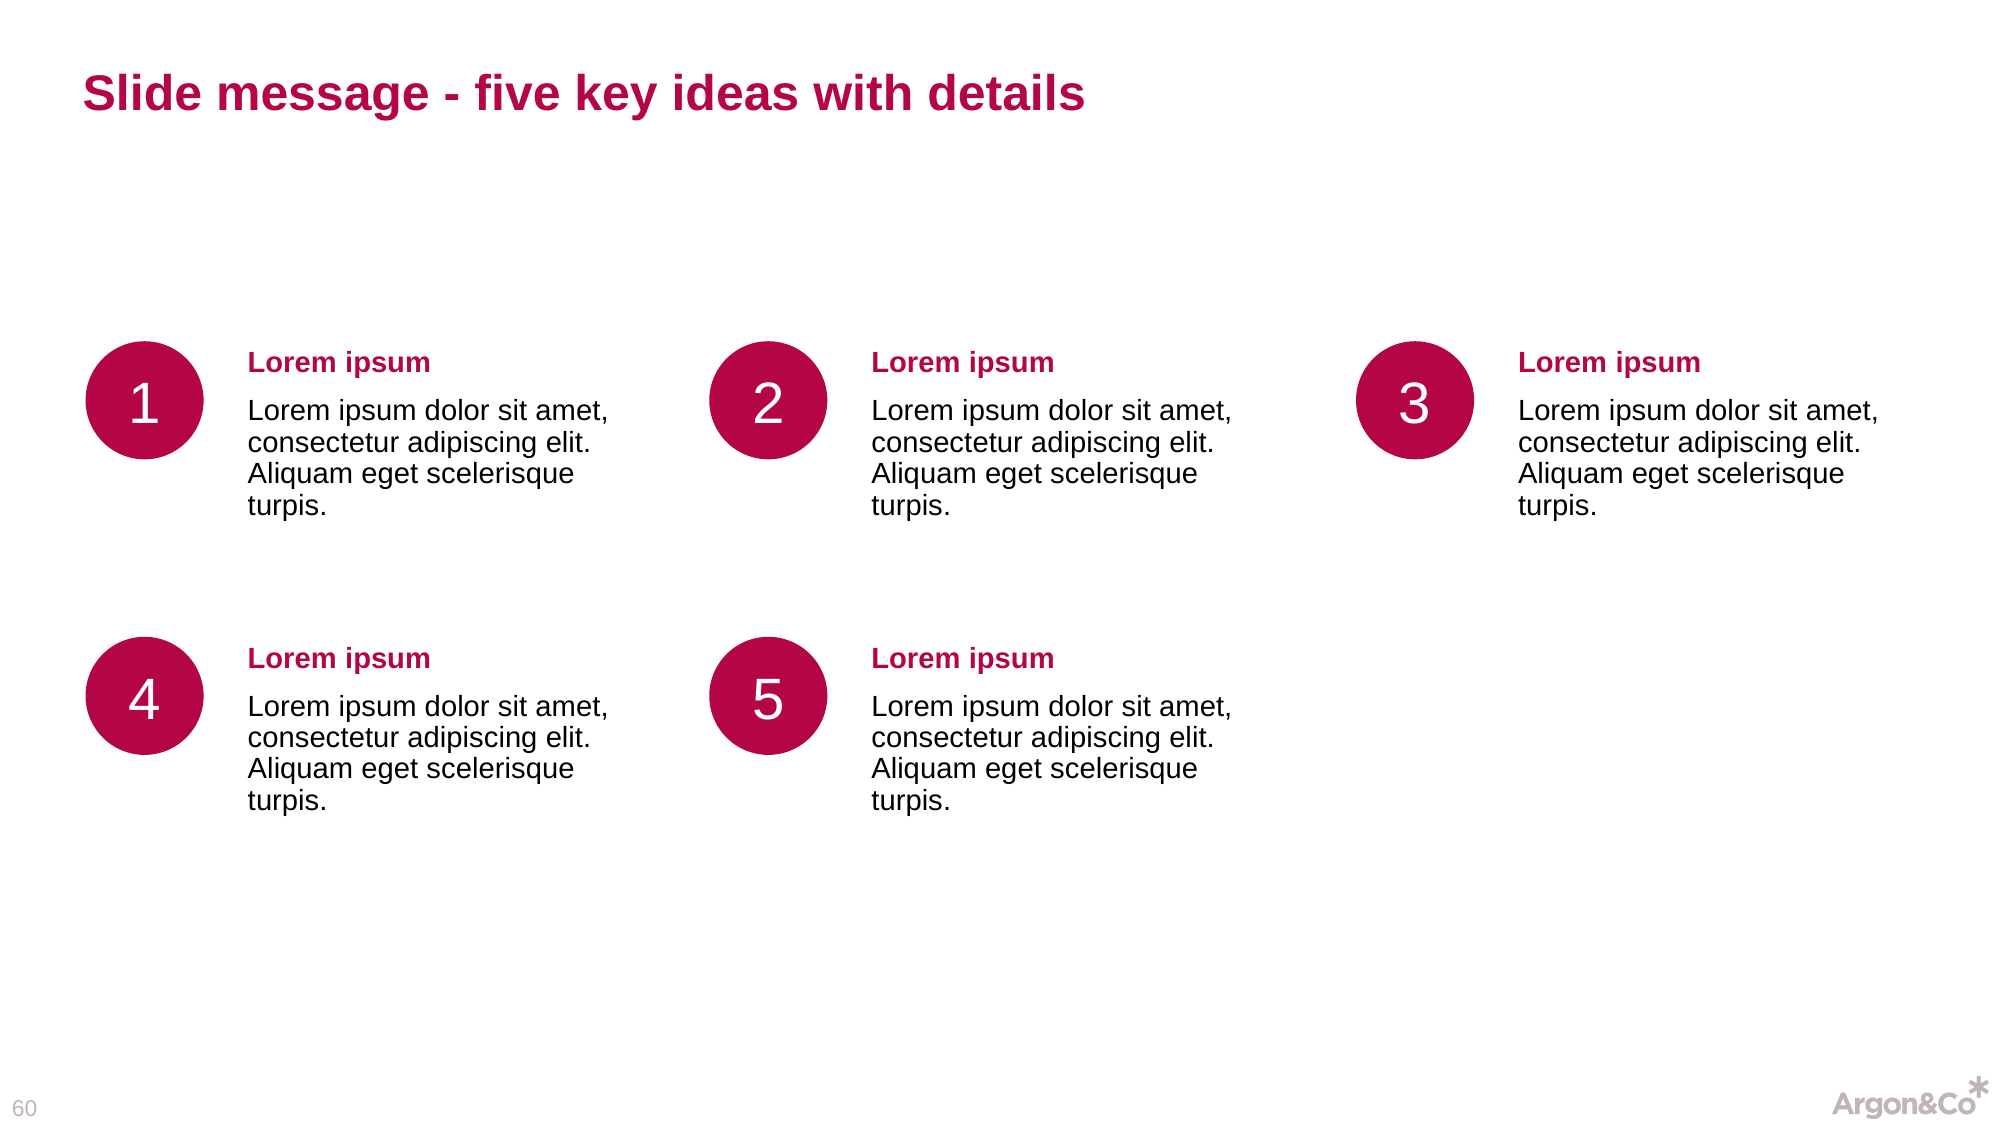

# Slide message - five key ideas with details
1
2
3
Lorem ipsum
Lorem ipsum dolor sit amet, consectetur adipiscing elit. Aliquam eget scelerisque turpis.
Lorem ipsum
Lorem ipsum dolor sit amet, consectetur adipiscing elit. Aliquam eget scelerisque turpis.
Lorem ipsum
Lorem ipsum dolor sit amet, consectetur adipiscing elit. Aliquam eget scelerisque turpis.
4
5
Lorem ipsum
Lorem ipsum dolor sit amet, consectetur adipiscing elit. Aliquam eget scelerisque turpis.
Lorem ipsum
Lorem ipsum dolor sit amet, consectetur adipiscing elit. Aliquam eget scelerisque turpis.